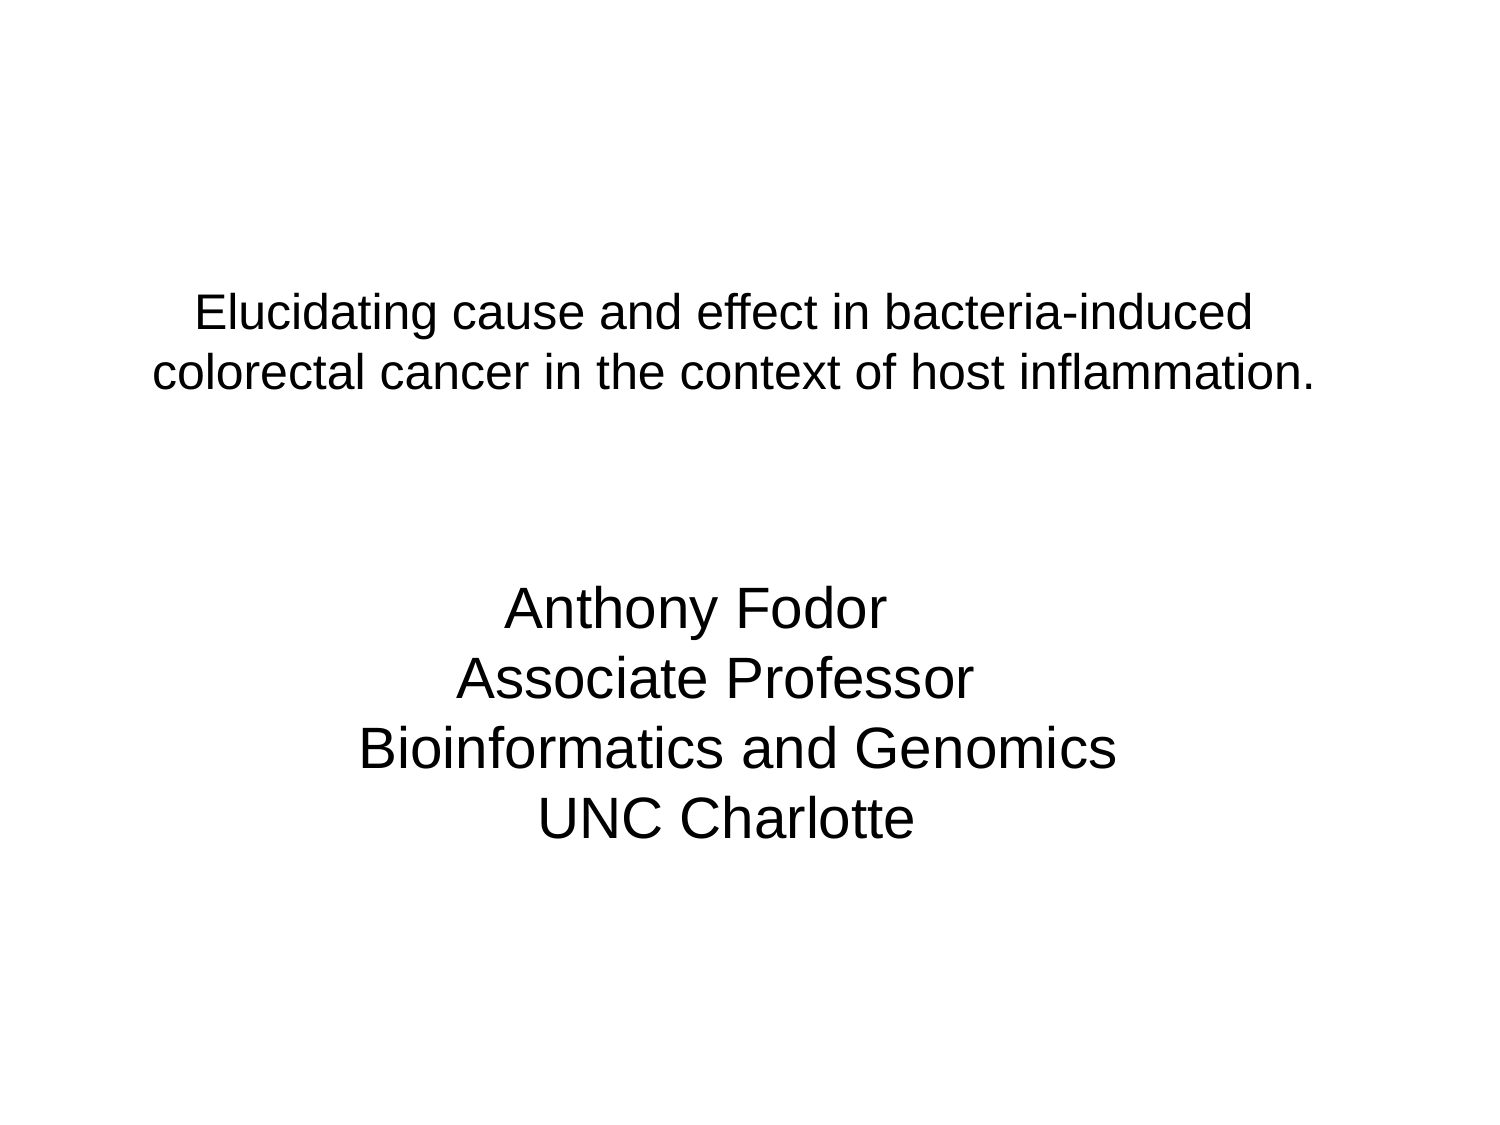

Elucidating cause and effect in bacteria-induced colorectal cancer in the context of host inflammation.
         Anthony Fodor
      Associate Professor
Bioinformatics and Genomics
           UNC Charlotte